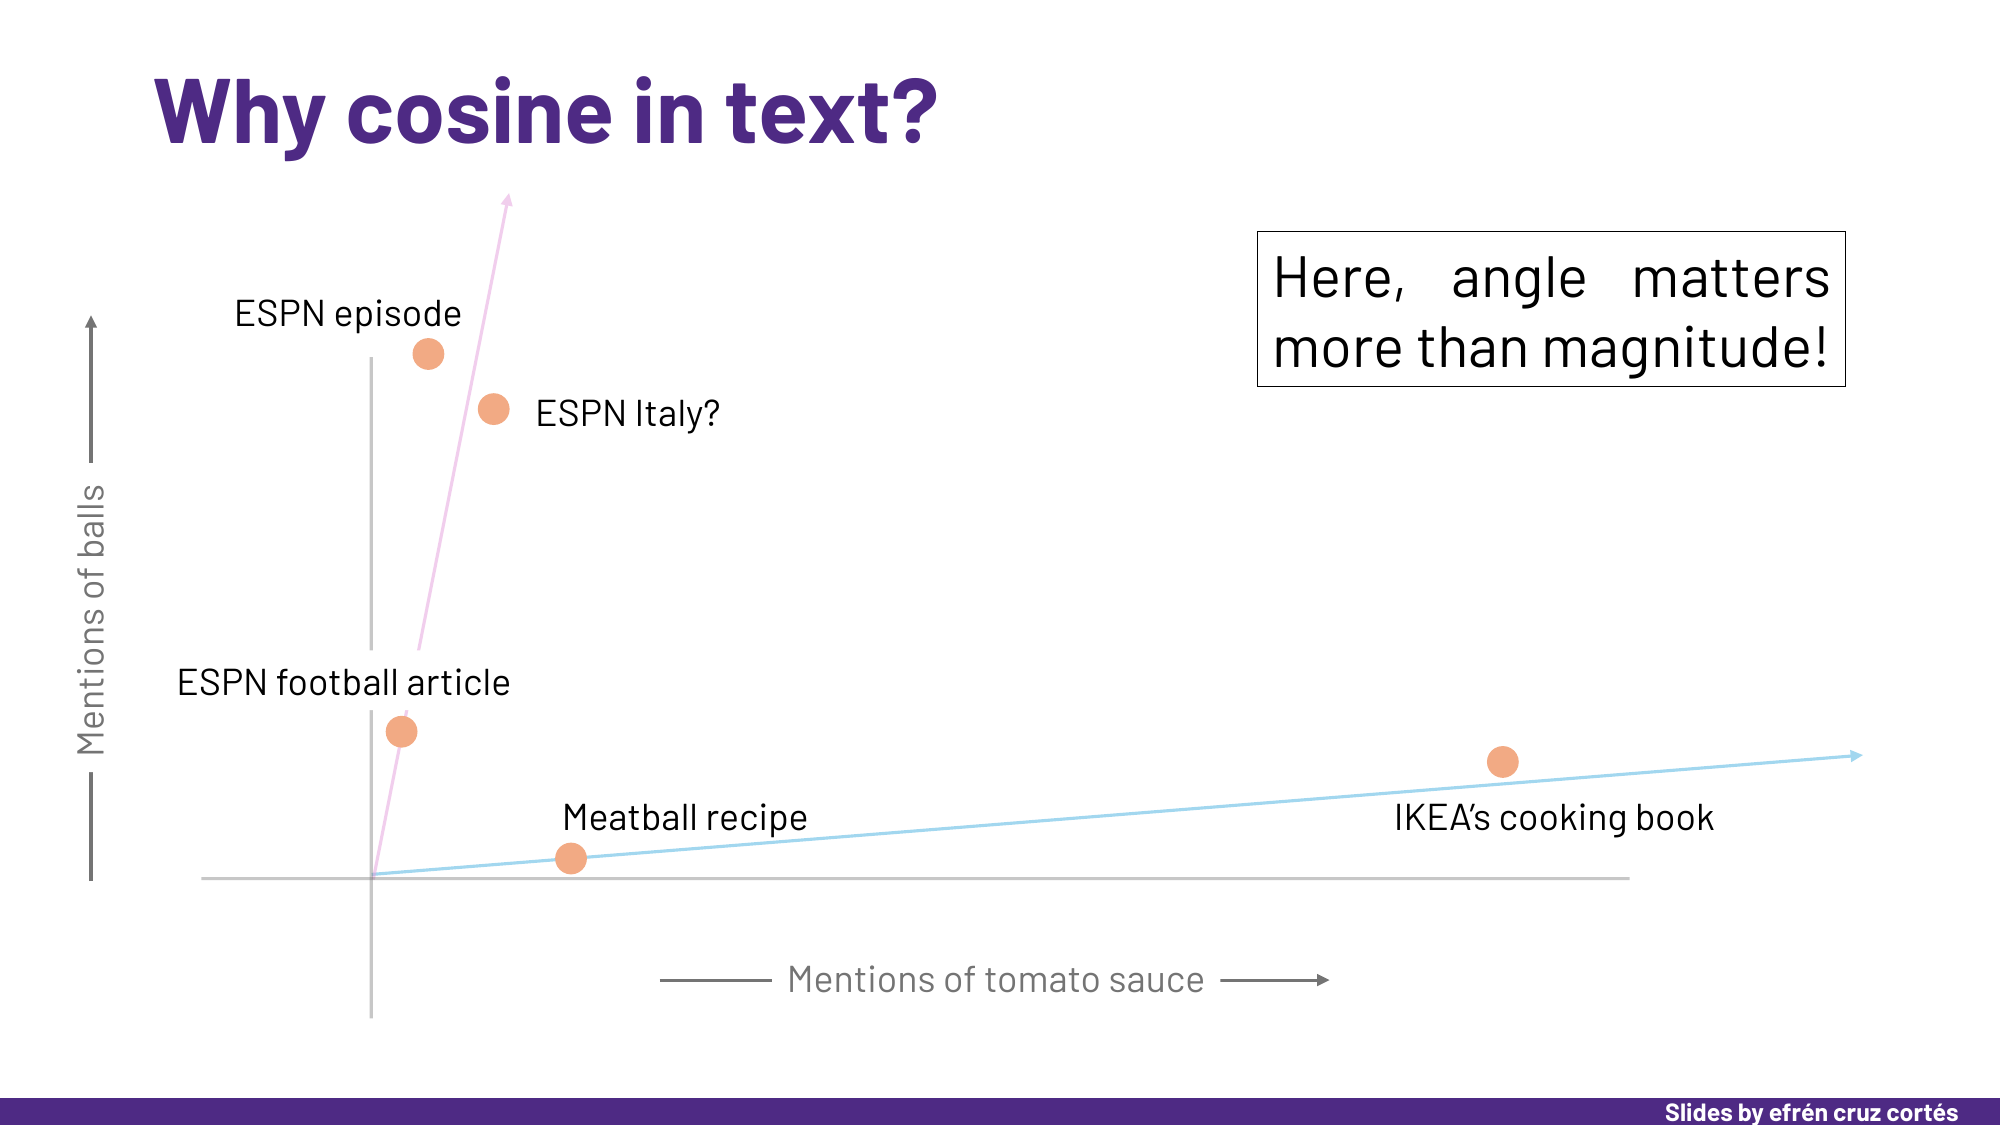

# Why cosine in text?
Here, angle matters more than magnitude!
ESPN episode
Mentions of balls

ESPN Italy?

ESPN football article

Meatball recipe
IKEA’s cooking book

Mentions of tomato sauce